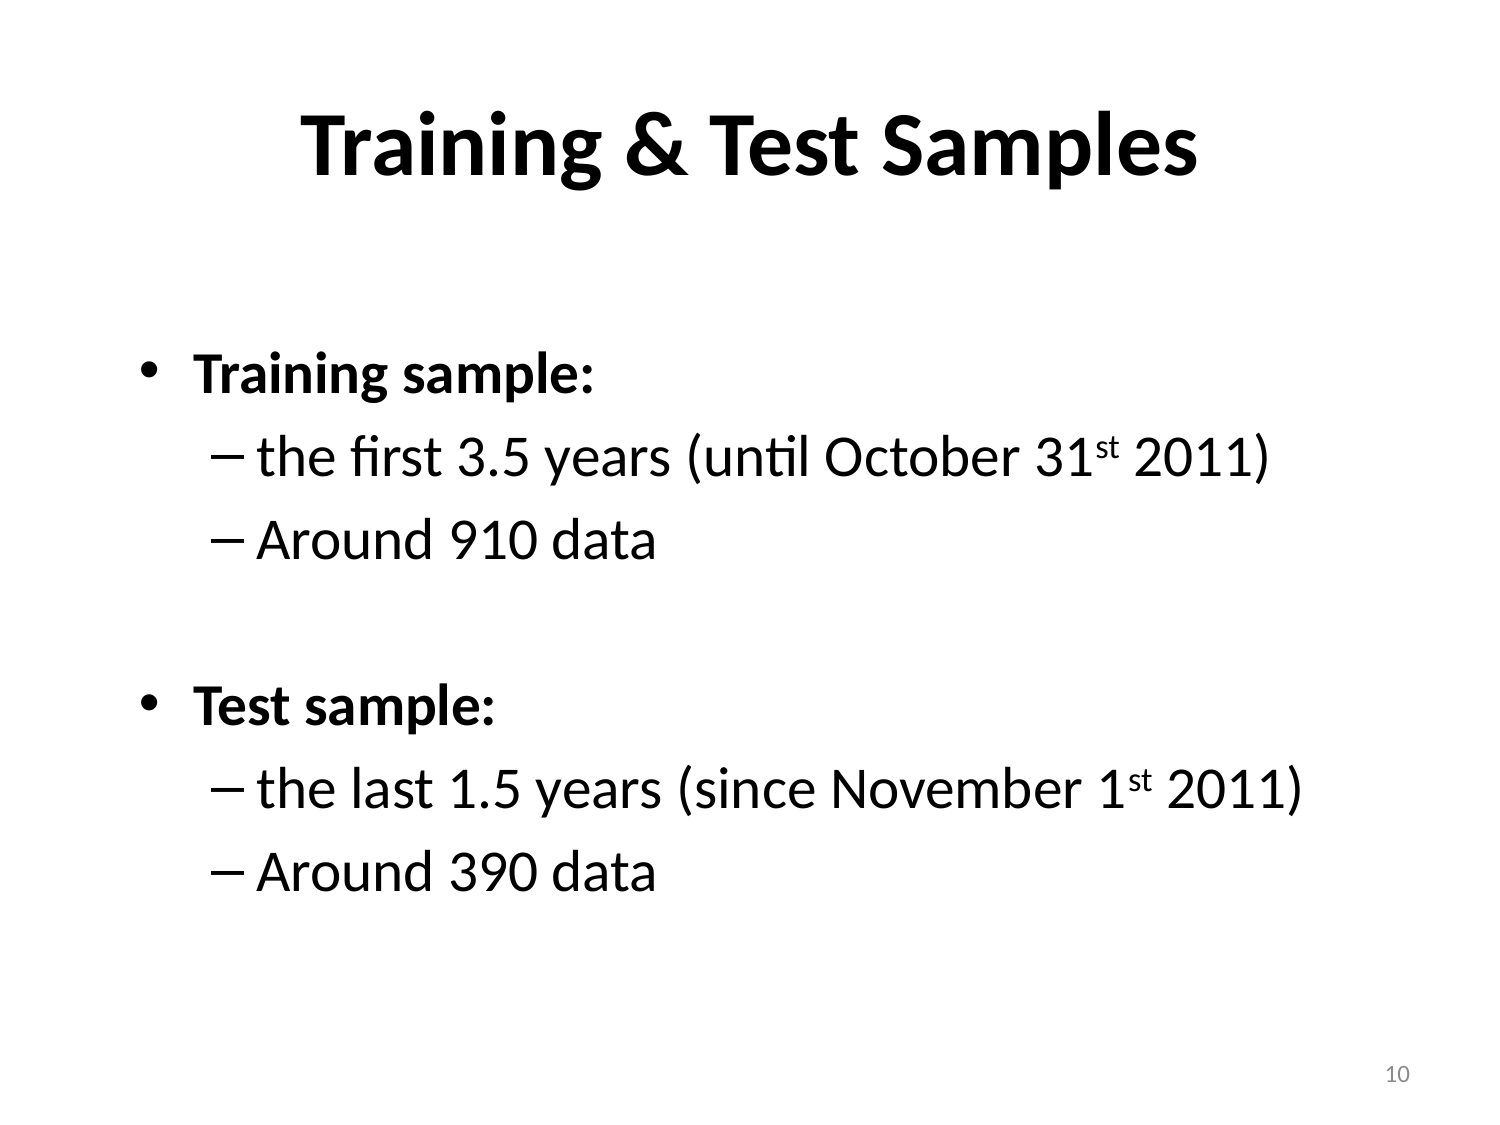

# Training & Test Samples
Training sample:
the first 3.5 years (until October 31st 2011)
Around 910 data

Test sample:
the last 1.5 years (since November 1st 2011)
Around 390 data
10